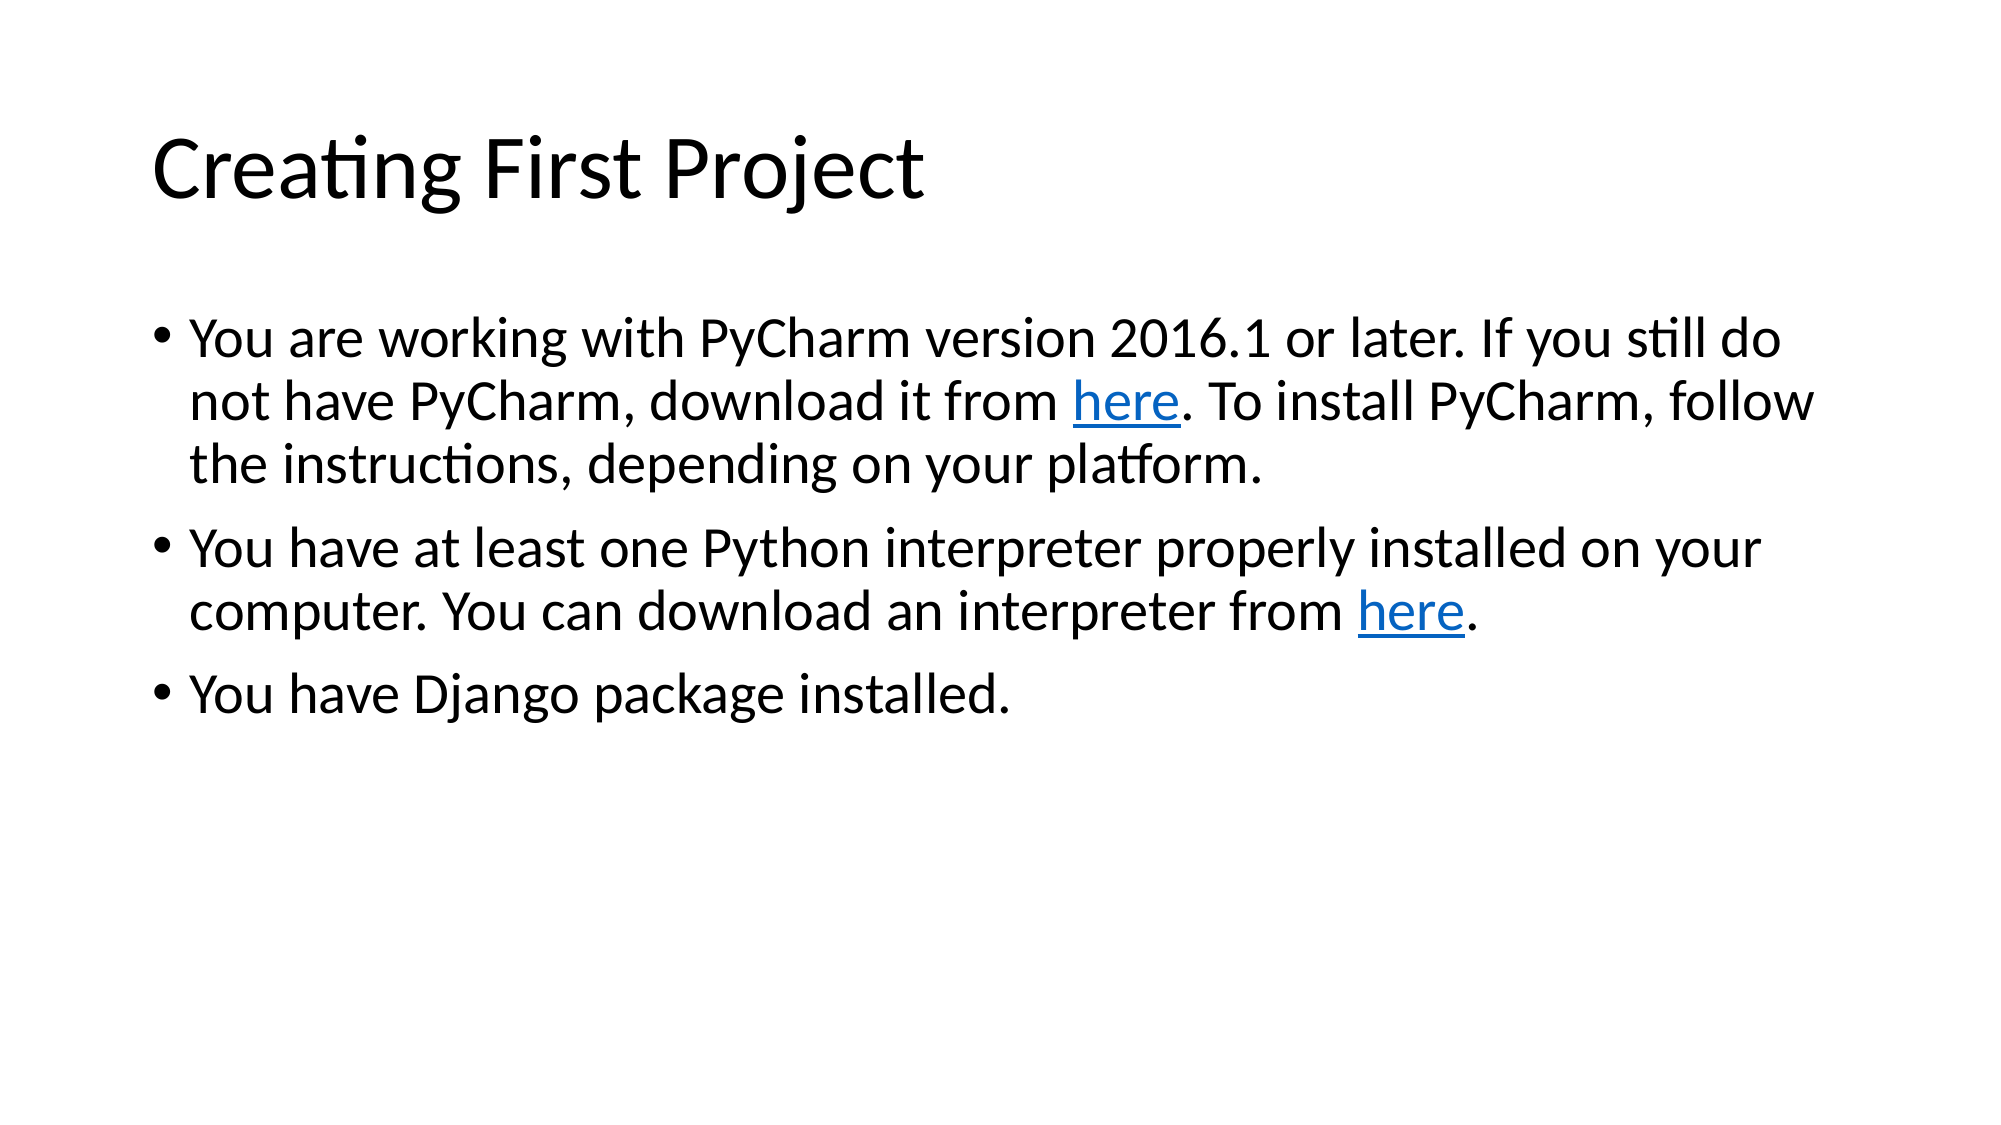

# Creating First Project
You are working with PyCharm version 2016.1 or later. If you still do not have PyCharm, download it from here. To install PyCharm, follow the instructions, depending on your platform.
You have at least one Python interpreter properly installed on your computer. You can download an interpreter from here.
You have Django package installed.